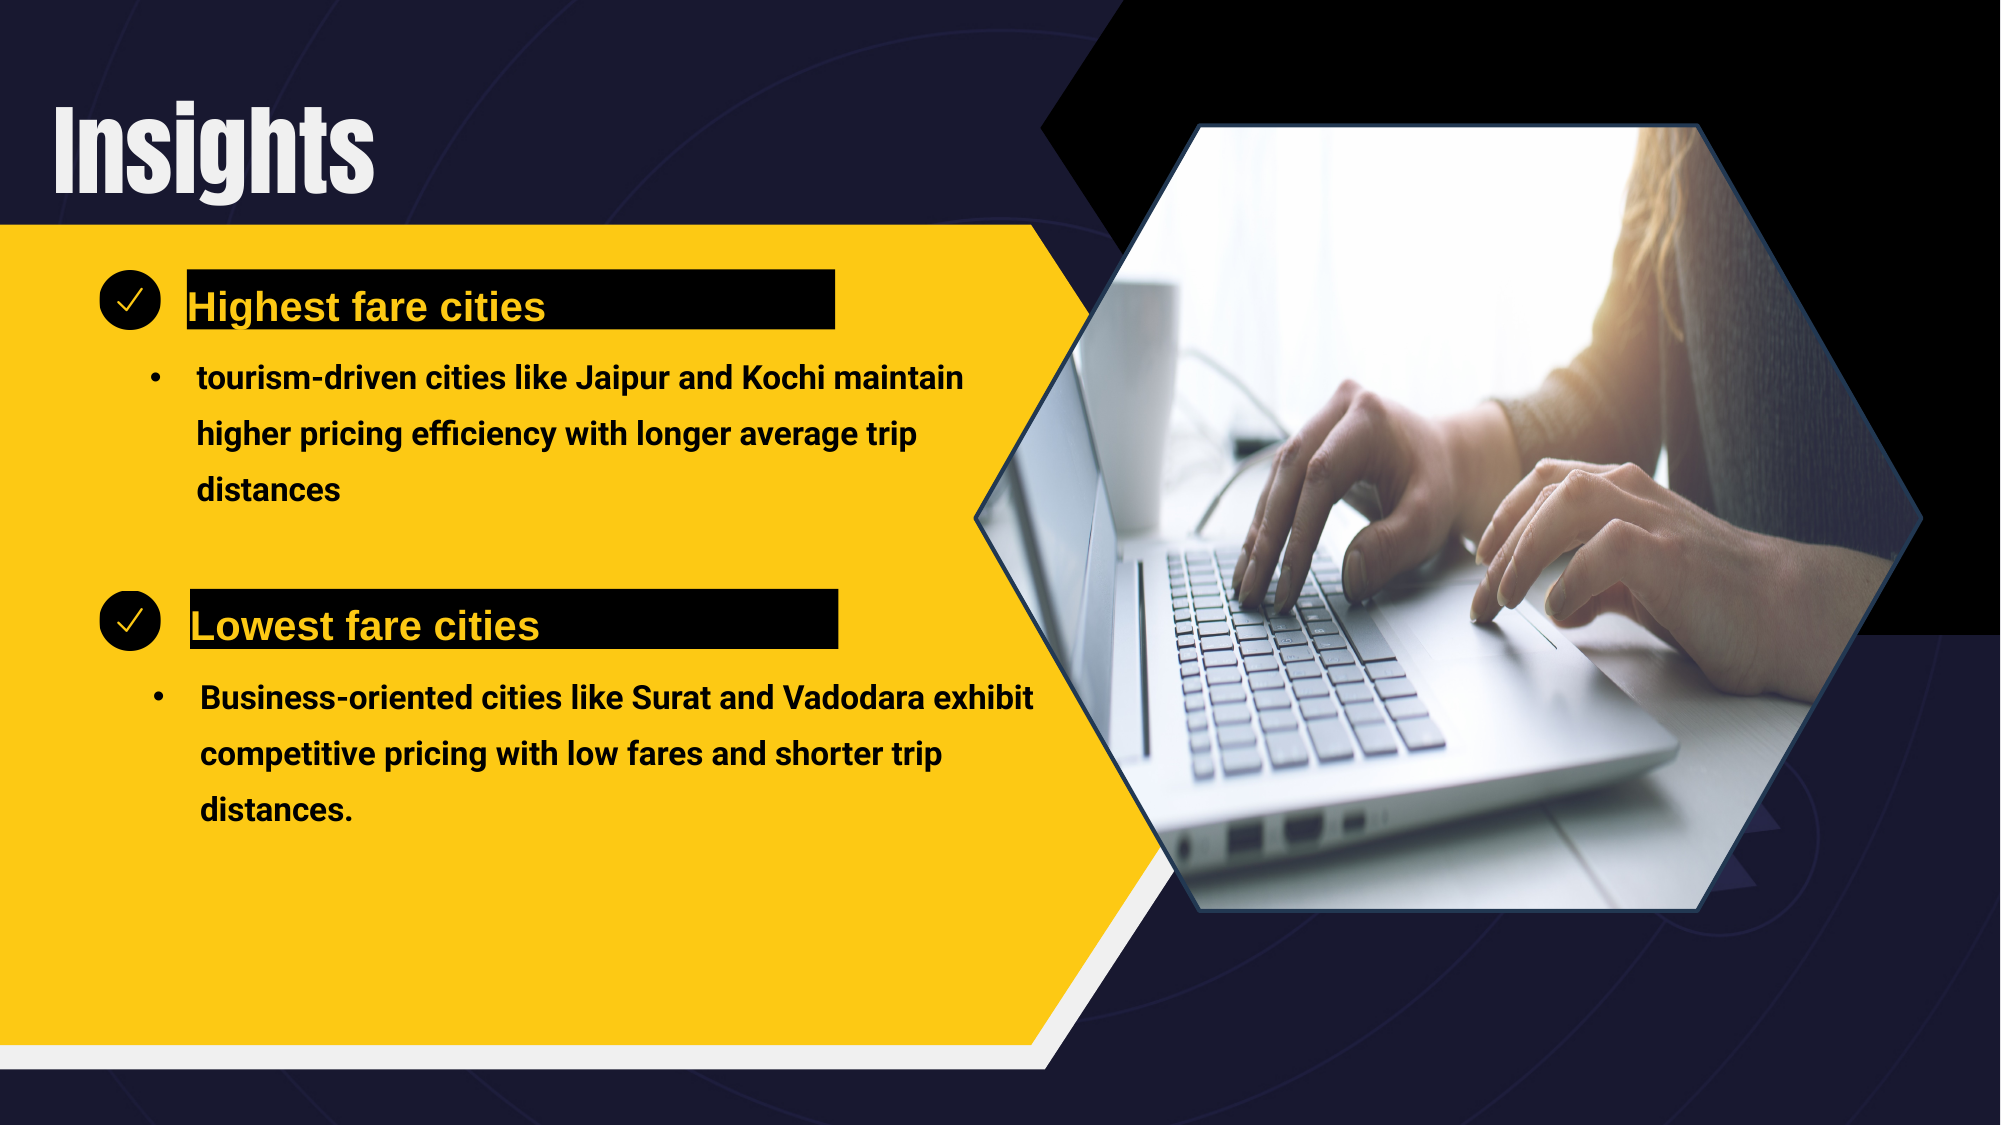

Insights

Highest fare cities
tourism-driven cities like Jaipur and Kochi maintain higher pricing efficiency with longer average trip distances

Lowest fare cities
Business-oriented cities like Surat and Vadodara exhibit competitive pricing with low fares and shorter trip distances.